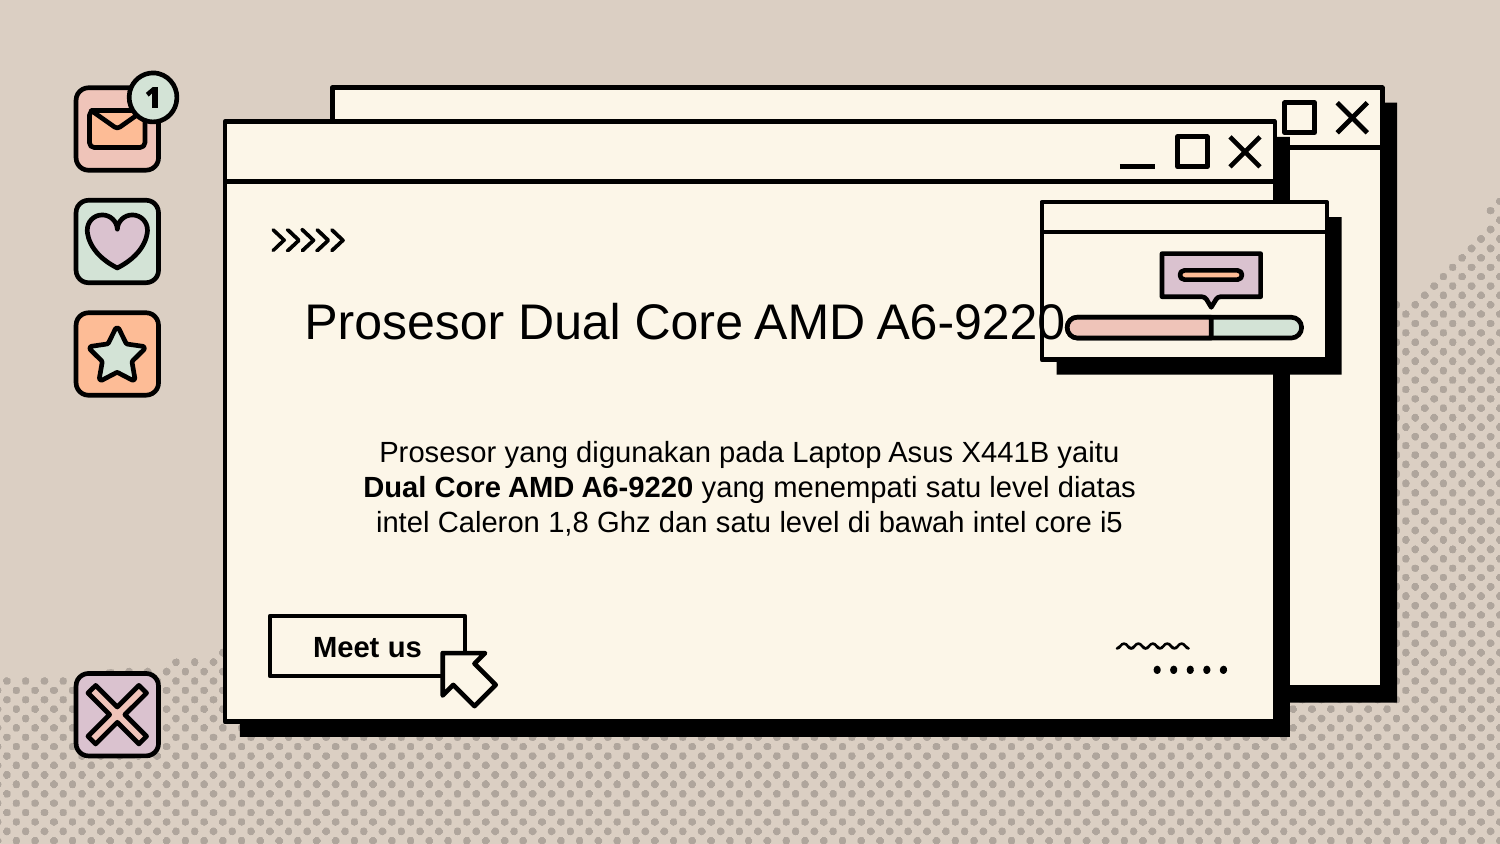

# Prosesor Dual Core AMD A6-9220

Prosesor yang digunakan pada Laptop Asus X441B yaitu Dual Core AMD A6-9220 yang menempati satu level diatas intel Caleron 1,8 Ghz dan satu level di bawah intel core i5
Meet us